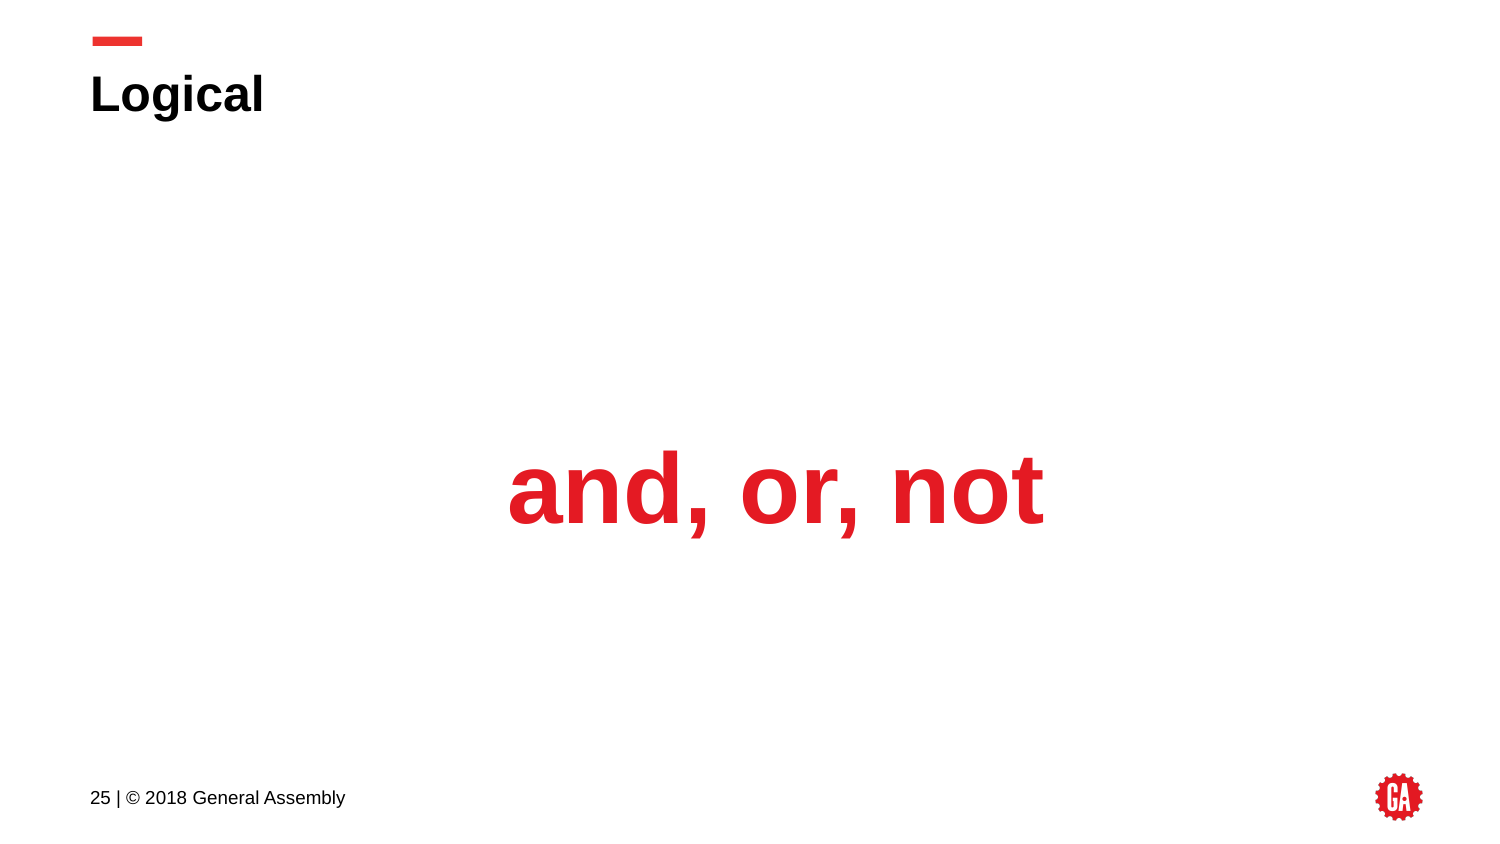

# Logical
and, or, not
25 | © 2018 General Assembly